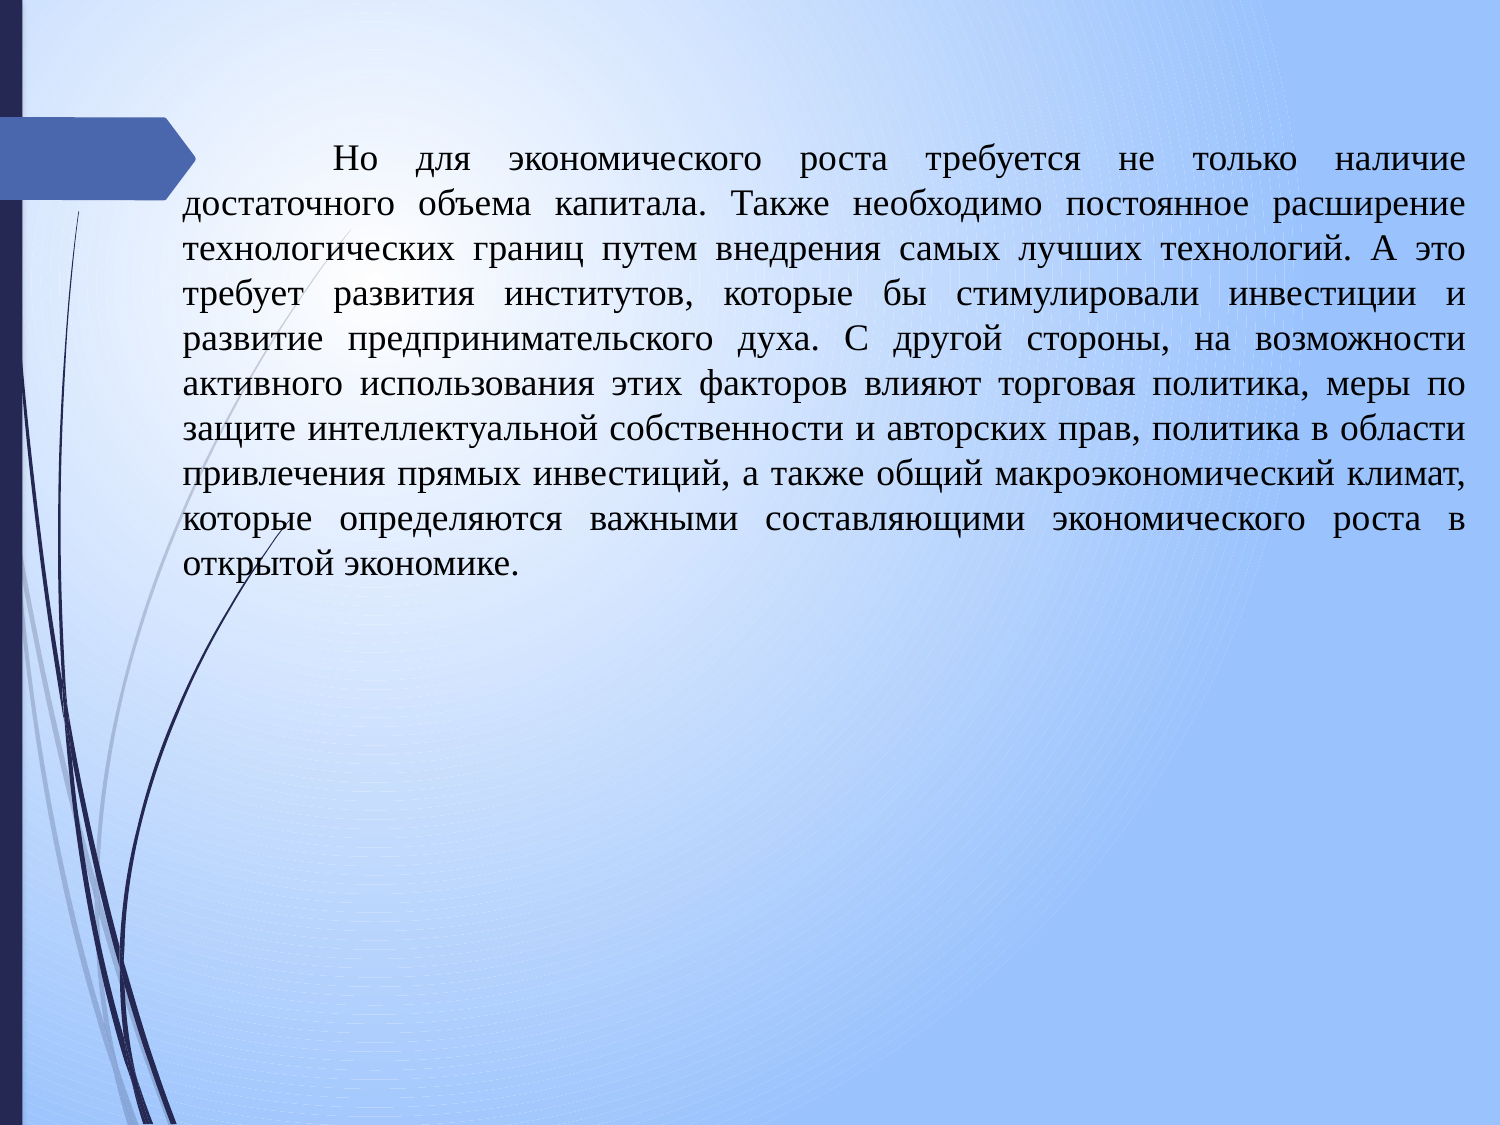

Но для экономического роста требуется не только наличие достаточного объема капитала. Также необходимо постоянное расширение технологических границ путем внедрения самых лучших технологий. А это требует развития институтов, которые бы стимулировали инвестиции и развитие предпринимательского духа. С другой стороны, на возможности активного использования этих факторов влияют торговая политика, меры по защите интеллектуальной собственности и авторских прав, политика в области привлечения прямых инвестиций, а также общий макроэкономический климат, которые определяются важными составляющими экономического роста в открытой экономике.